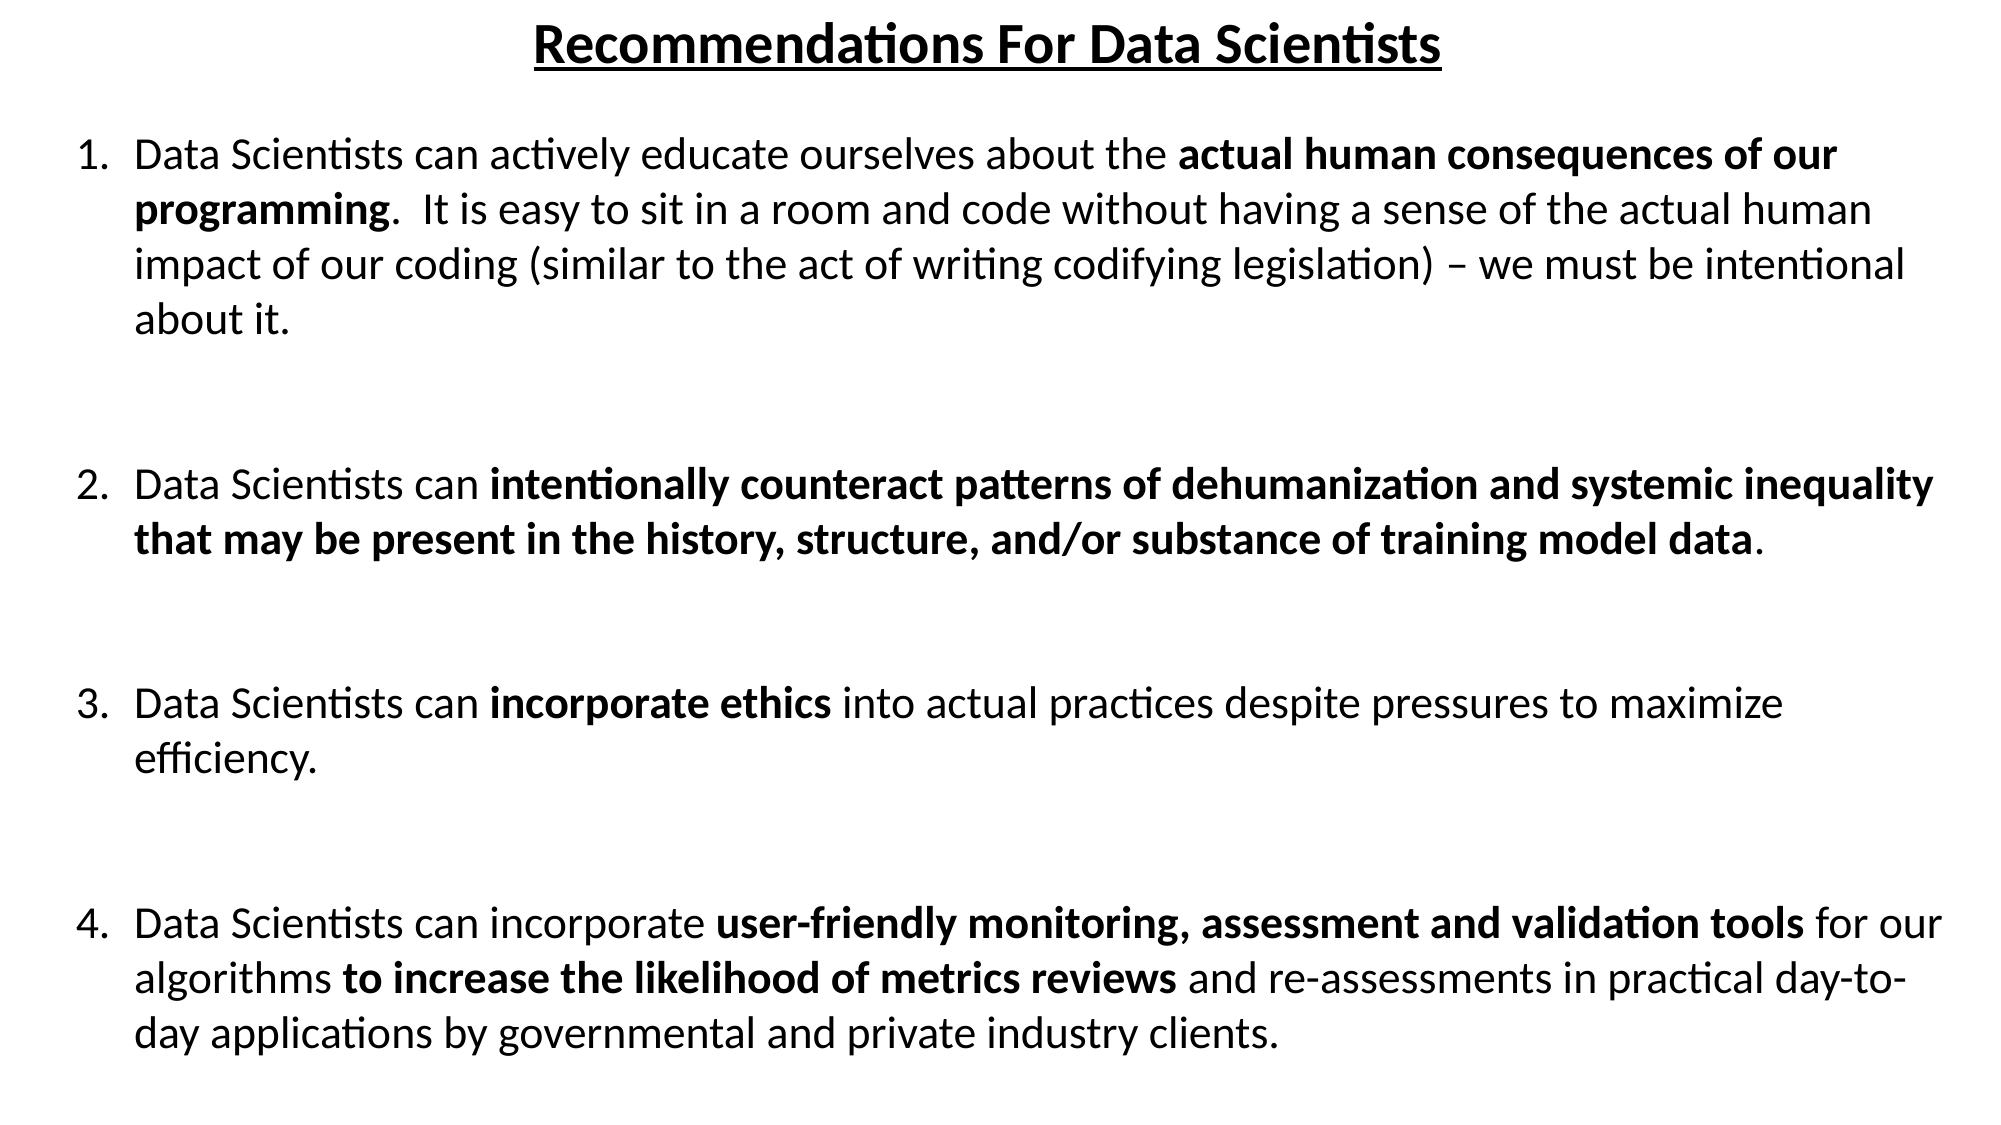

Recommendations For Data Scientists

Data Scientists can actively educate ourselves about the actual human consequences of our programming.  It is easy to sit in a room and code without having a sense of the actual human impact of our coding (similar to the act of writing codifying legislation) – we must be intentional about it.

Data Scientists can intentionally counteract patterns of dehumanization and systemic inequality that may be present in the history, structure, and/or substance of training model data.

Data Scientists can incorporate ethics into actual practices despite pressures to maximize efficiency.

Data Scientists can incorporate user-friendly monitoring, assessment and validation tools for our algorithms to increase the likelihood of metrics reviews and re-assessments in practical day-to-day applications by governmental and private industry clients.